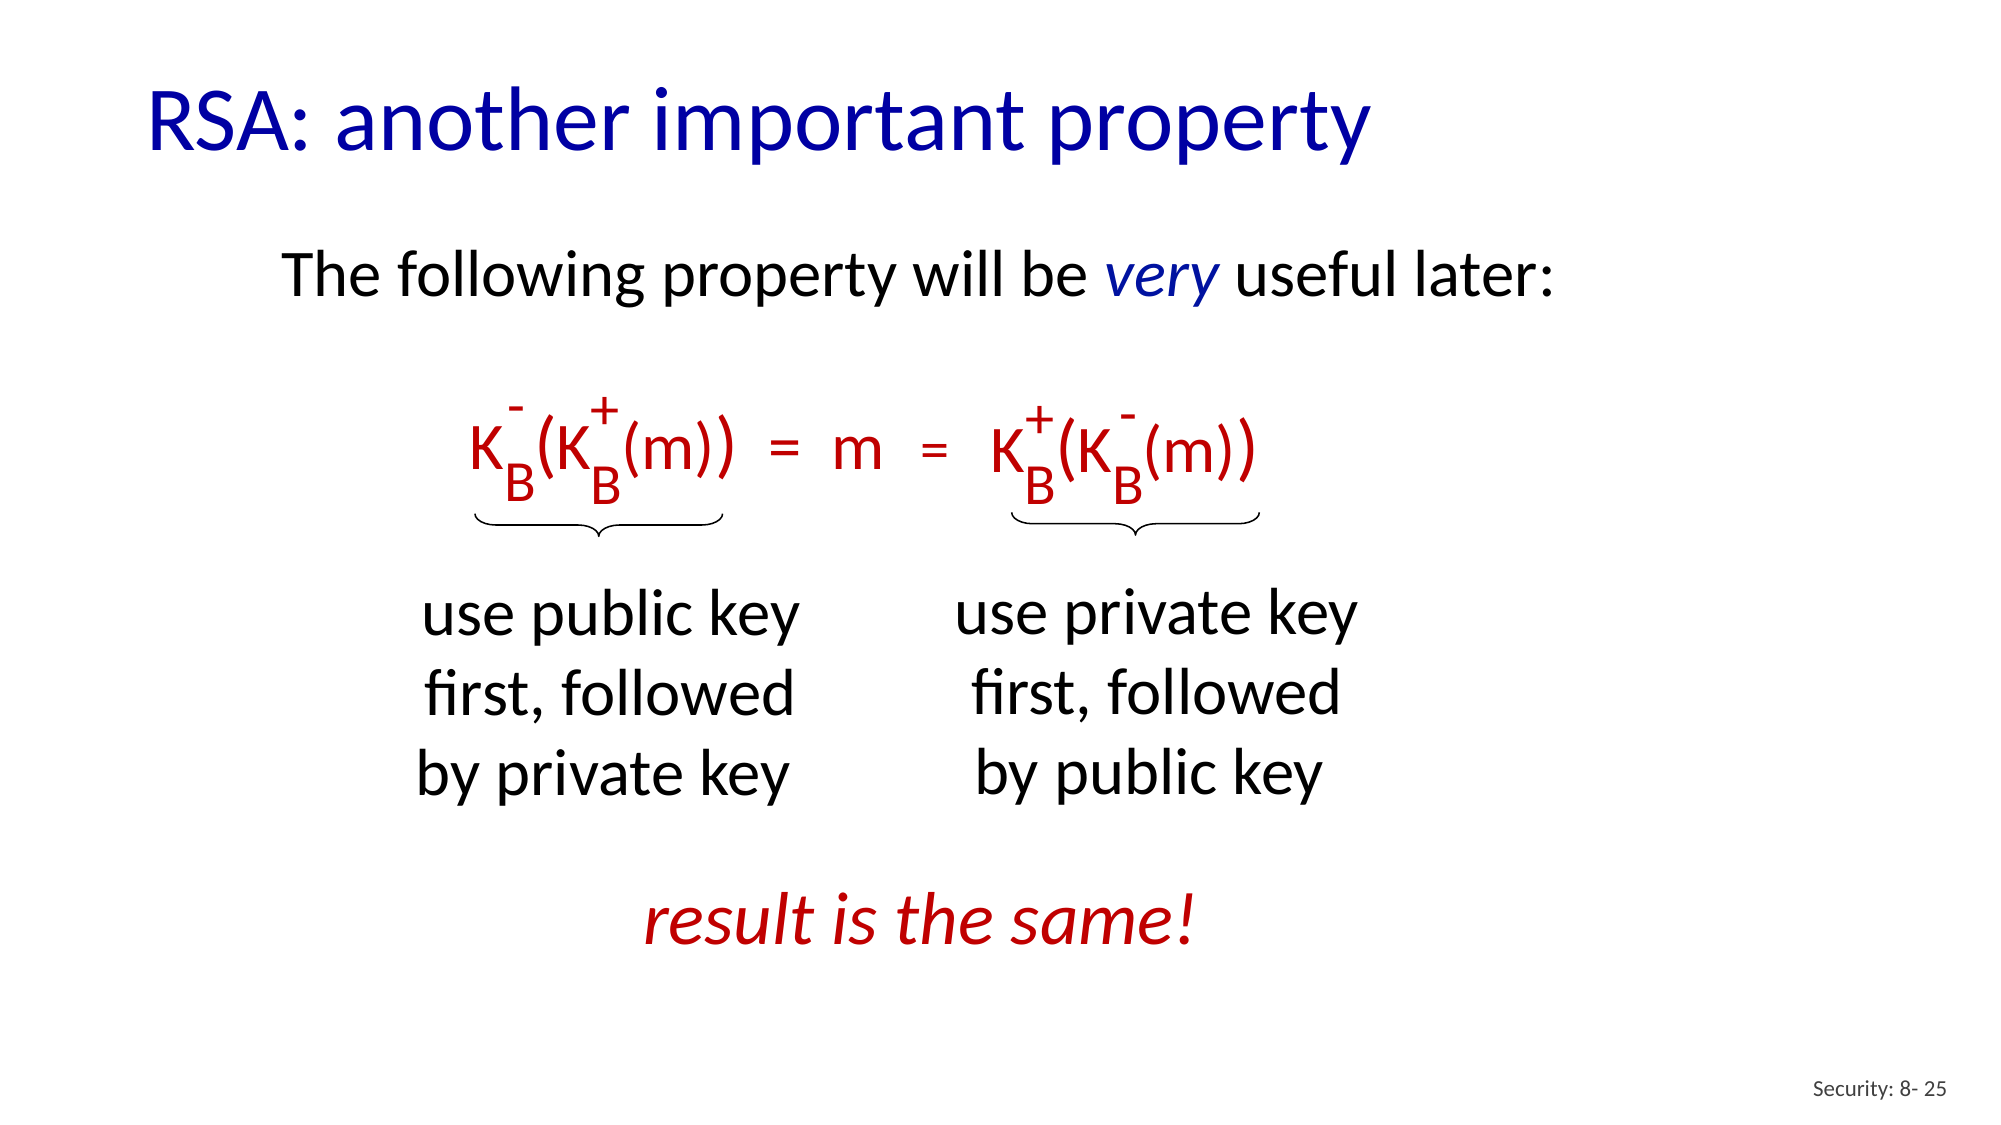

# RSA: another important property
The following property will be very useful later:
-
+
K  (K  (m))  =  m
B
B
-
+
K  (K  (m))
=
B
B

use private key first, followed by public key
use public key first, followed by private key
result is the same!
Security: 8- 25